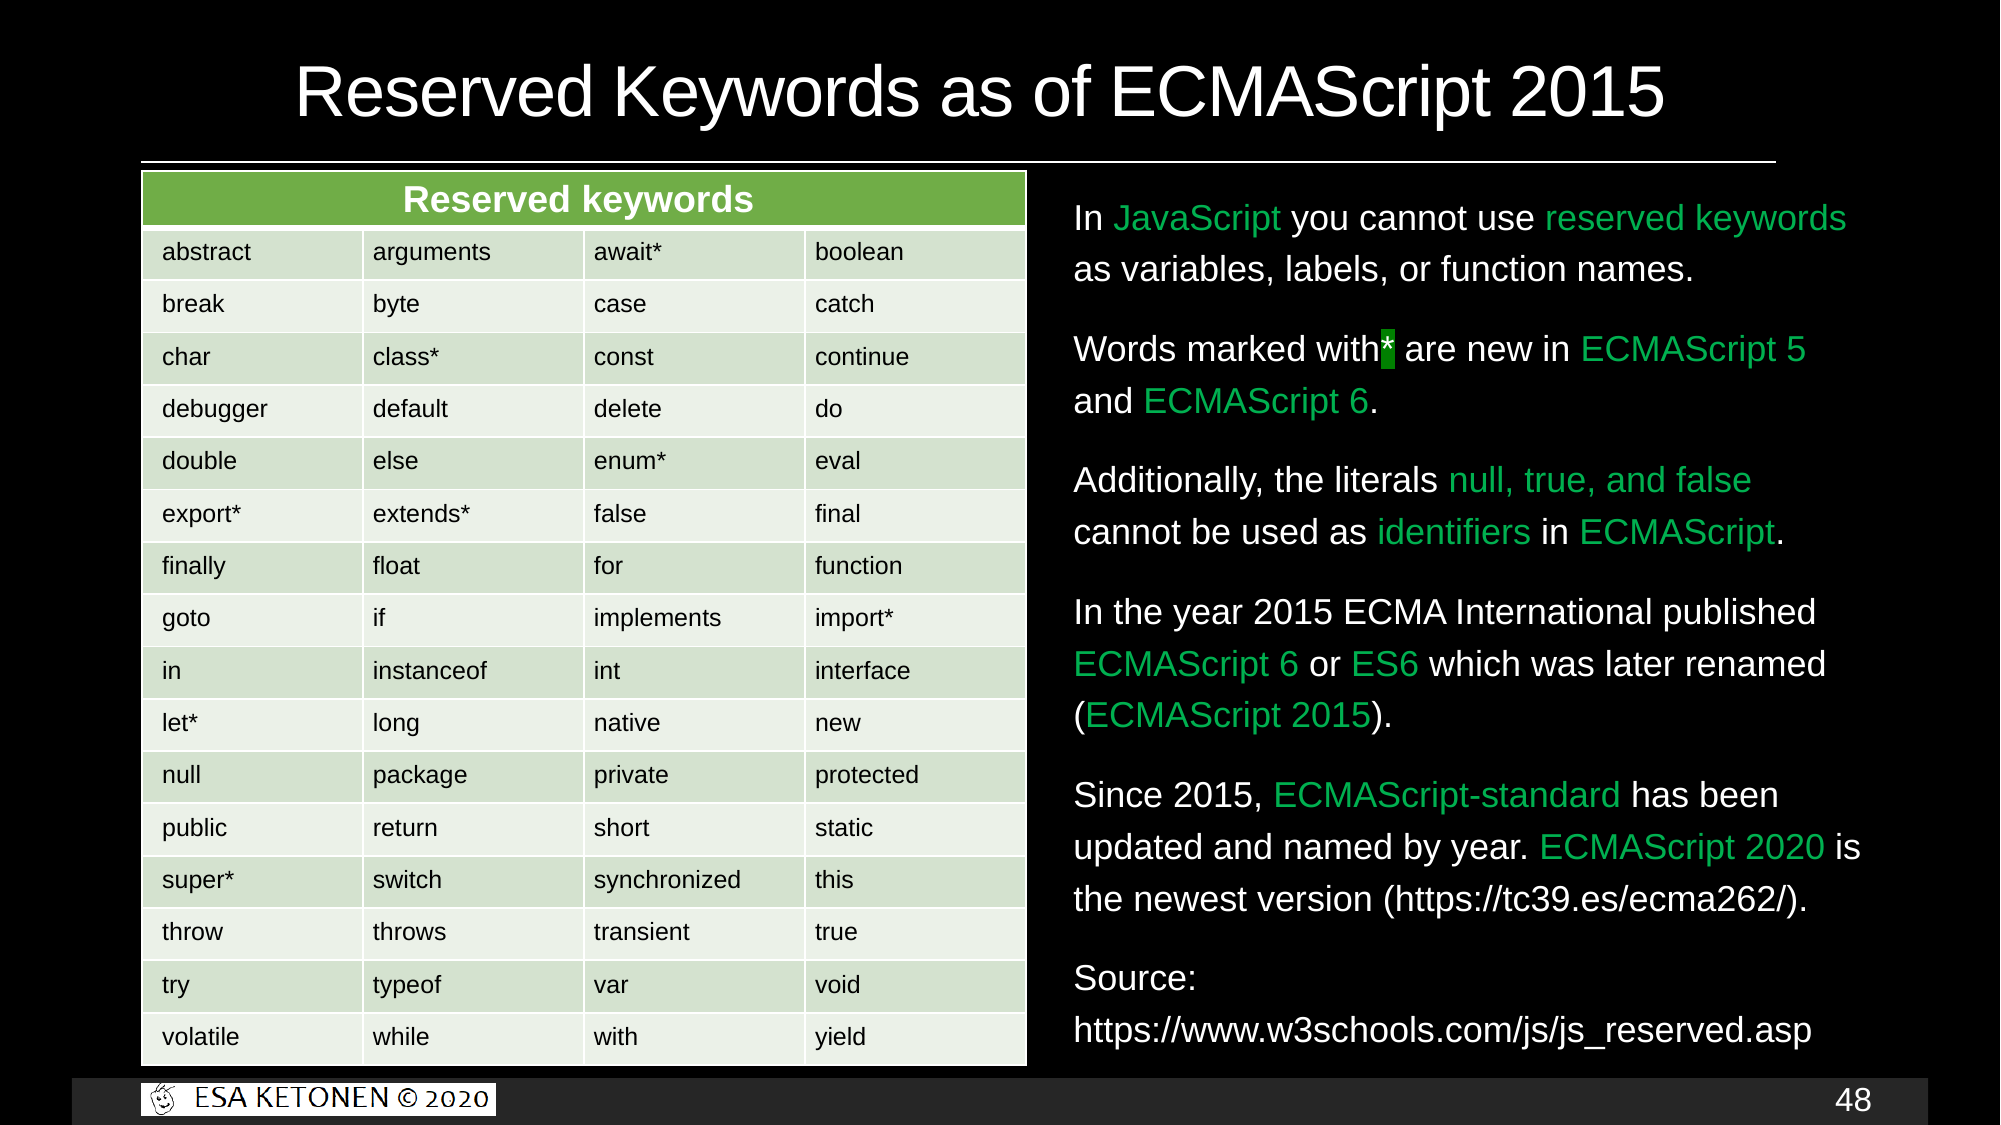

# Reserved Keywords as of ECMAScript 2015
| Reserved keywords |  |  |  |
| --- | --- | --- | --- |
| abstract | arguments | await\* | boolean |
| break | byte | case | catch |
| char | class\* | const | continue |
| debugger | default | delete | do |
| double | else | enum\* | eval |
| export\* | extends\* | false | final |
| finally | float | for | function |
| goto | if | implements | import\* |
| in | instanceof | int | interface |
| let\* | long | native | new |
| null | package | private | protected |
| public | return | short | static |
| super\* | switch | synchronized | this |
| throw | throws | transient | true |
| try | typeof | var | void |
| volatile | while | with | yield |

In JavaScript you cannot use reserved keywords as variables, labels, or function names.
Words marked with* are new in ECMAScript 5 and ECMAScript 6.
Additionally, the literals null, true, and false cannot be used as identifiers in ECMAScript.
In the year 2015 ECMA International published ECMAScript 6 or ES6 which was later renamed (ECMAScript 2015).
Since 2015, ECMAScript-standard has been updated and named by year. ECMAScript 2020 is the newest version (https://tc39.es/ecma262/).
Source: https://www.w3schools.com/js/js_reserved.asp
48